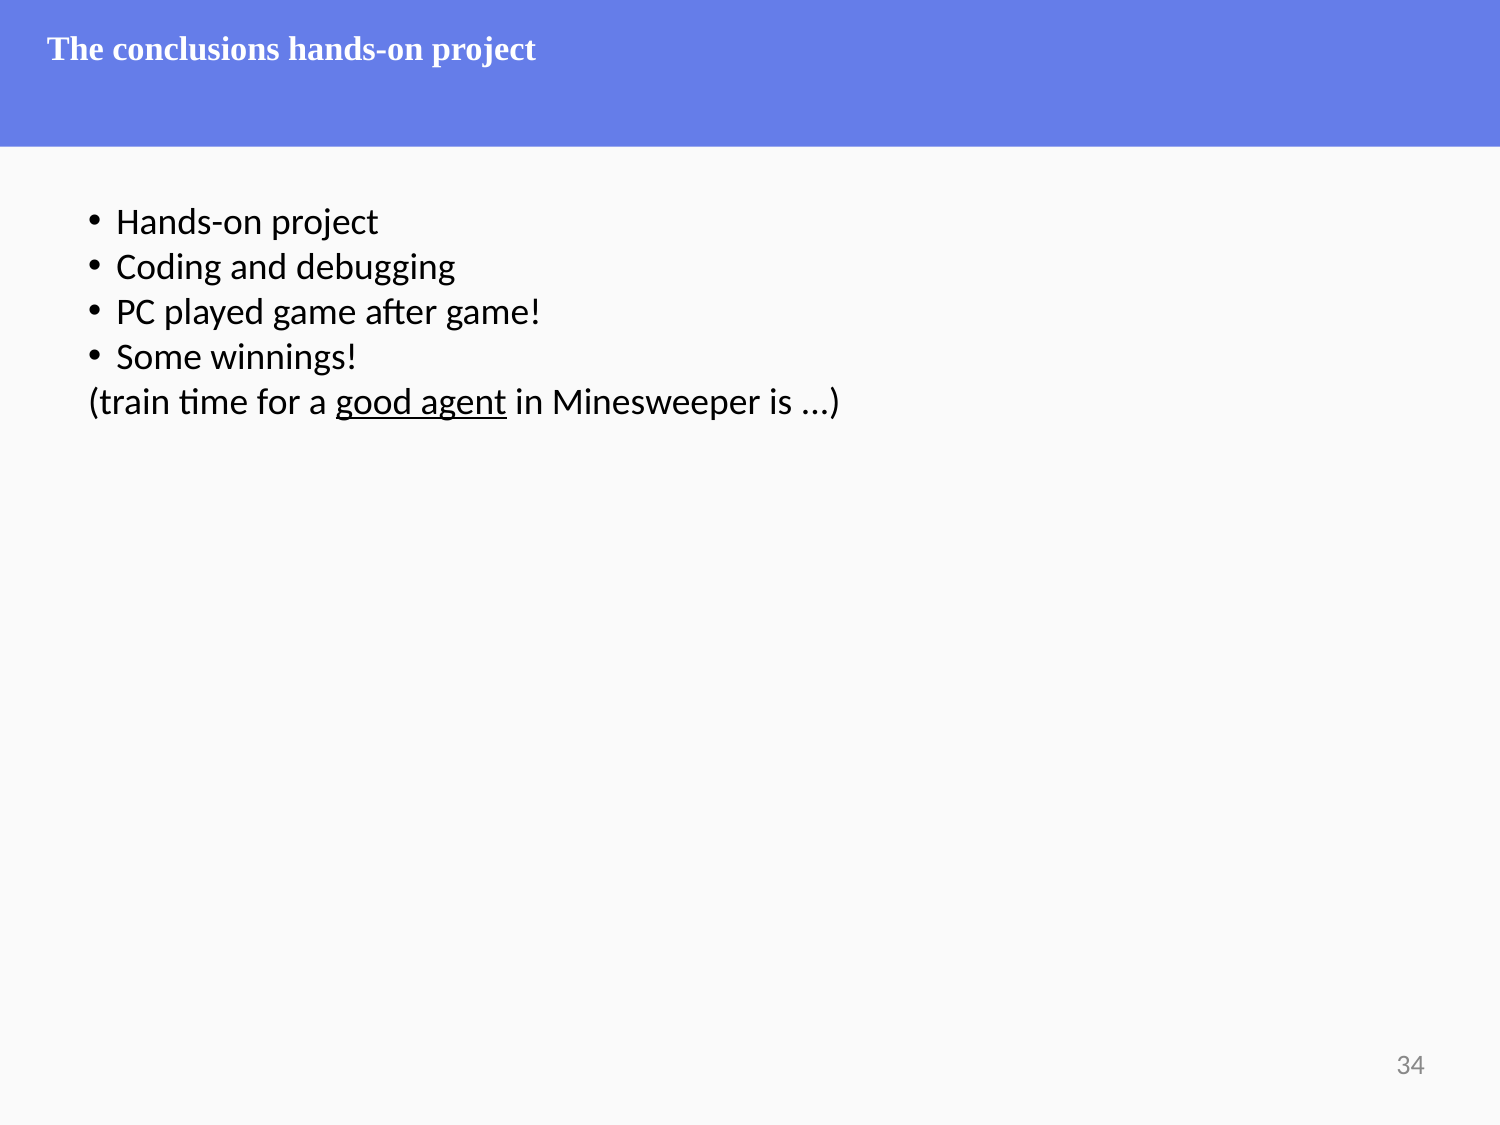

# The conclusions hands-on project
Hands-on project
Coding and debugging
PC played game after game!
Some winnings!
(train time for a good agent in Minesweeper is ...)

34